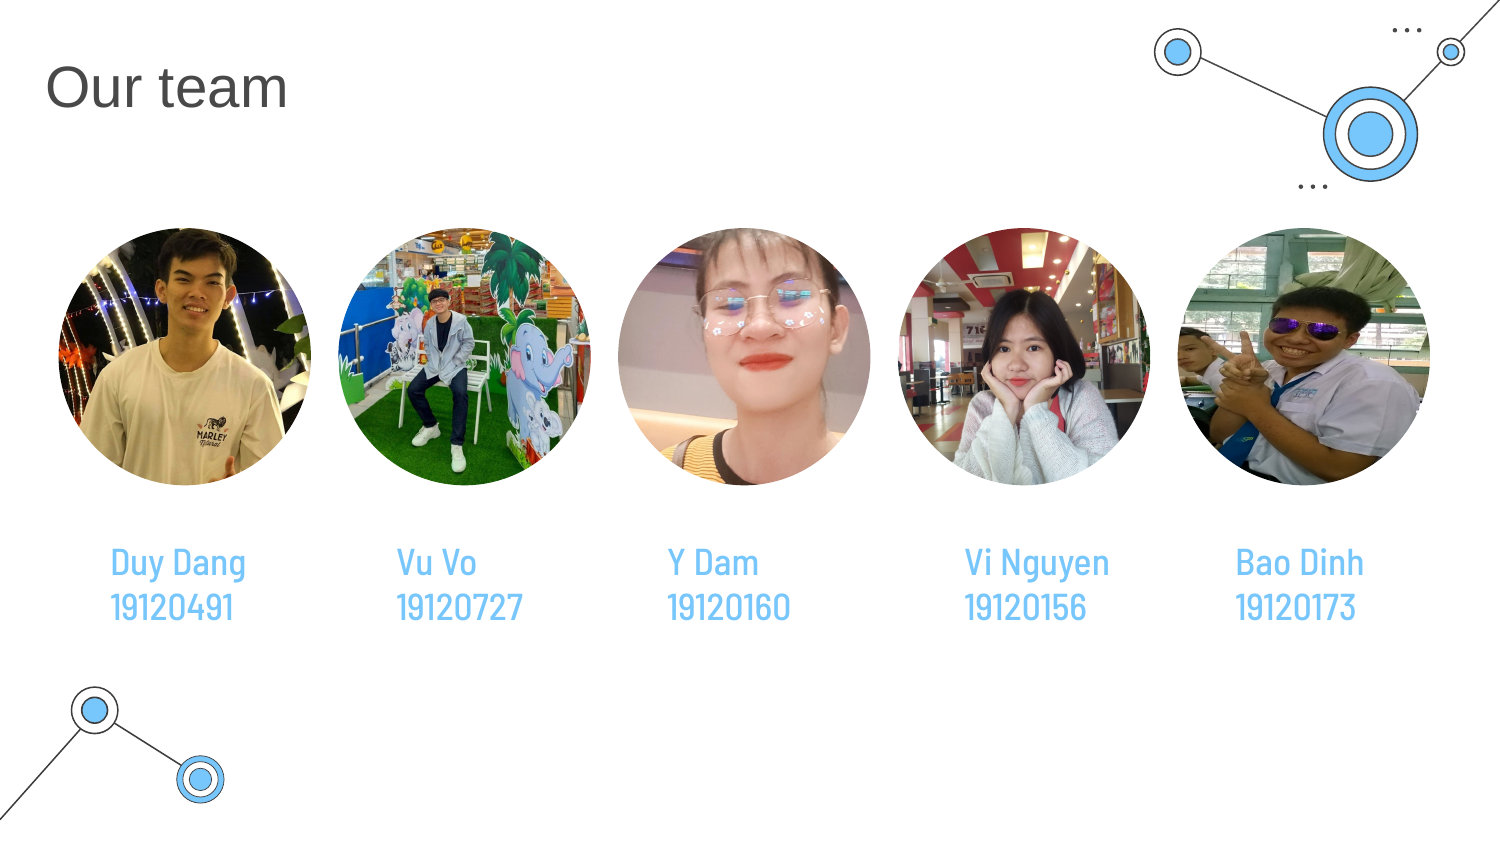

# Our team

Duy Dang
19120491
Vu Vo
19120727
Y Dam
19120160
Vi Nguyen
19120156
Bao Dinh
19120173